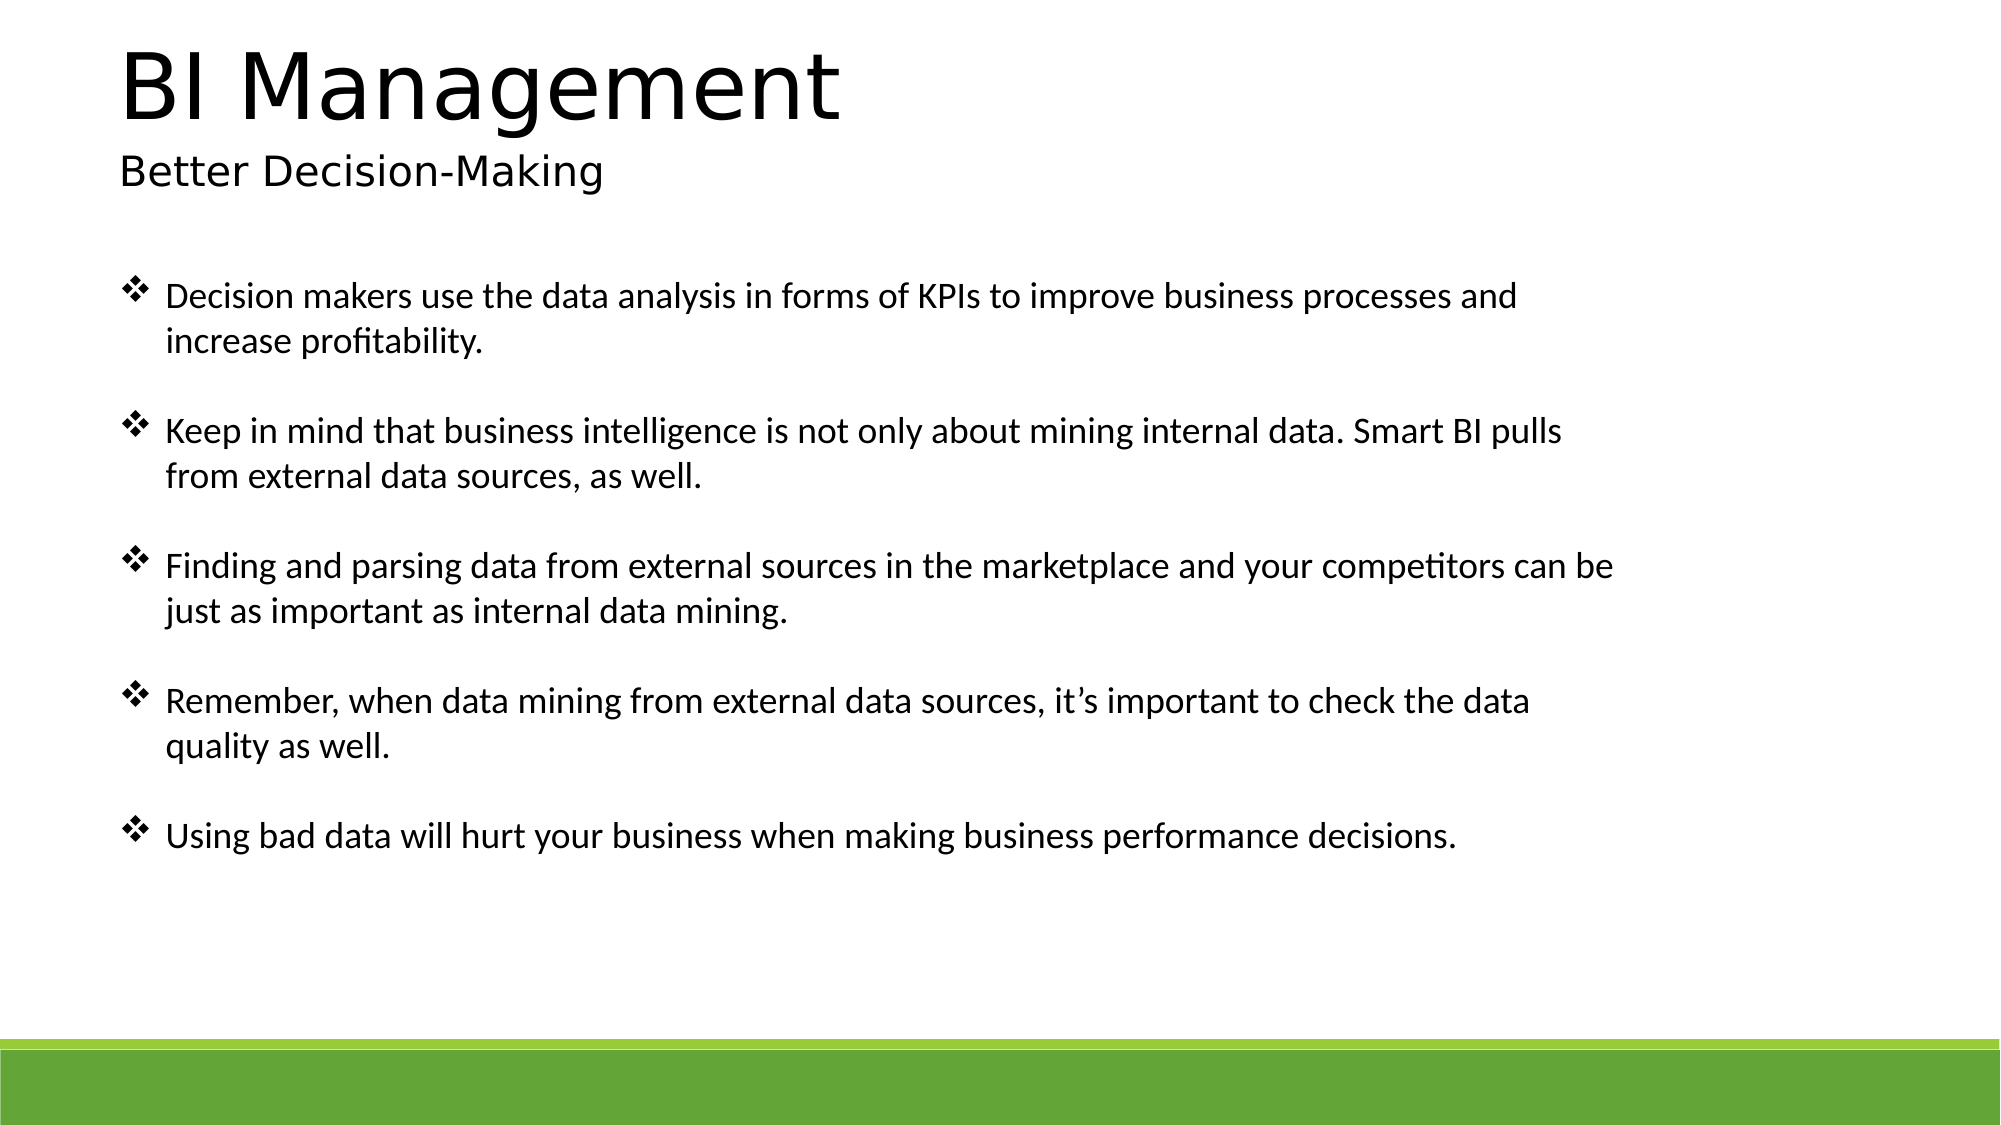

BI Management
Better Decision-Making
Decision makers use the data analysis in forms of KPIs to improve business processes and increase profitability.

Keep in mind that business intelligence is not only about mining internal data. Smart BI pulls from external data sources, as well.

Finding and parsing data from external sources in the marketplace and your competitors can be just as important as internal data mining.

Remember, when data mining from external data sources, it’s important to check the data quality as well.

Using bad data will hurt your business when making business performance decisions.